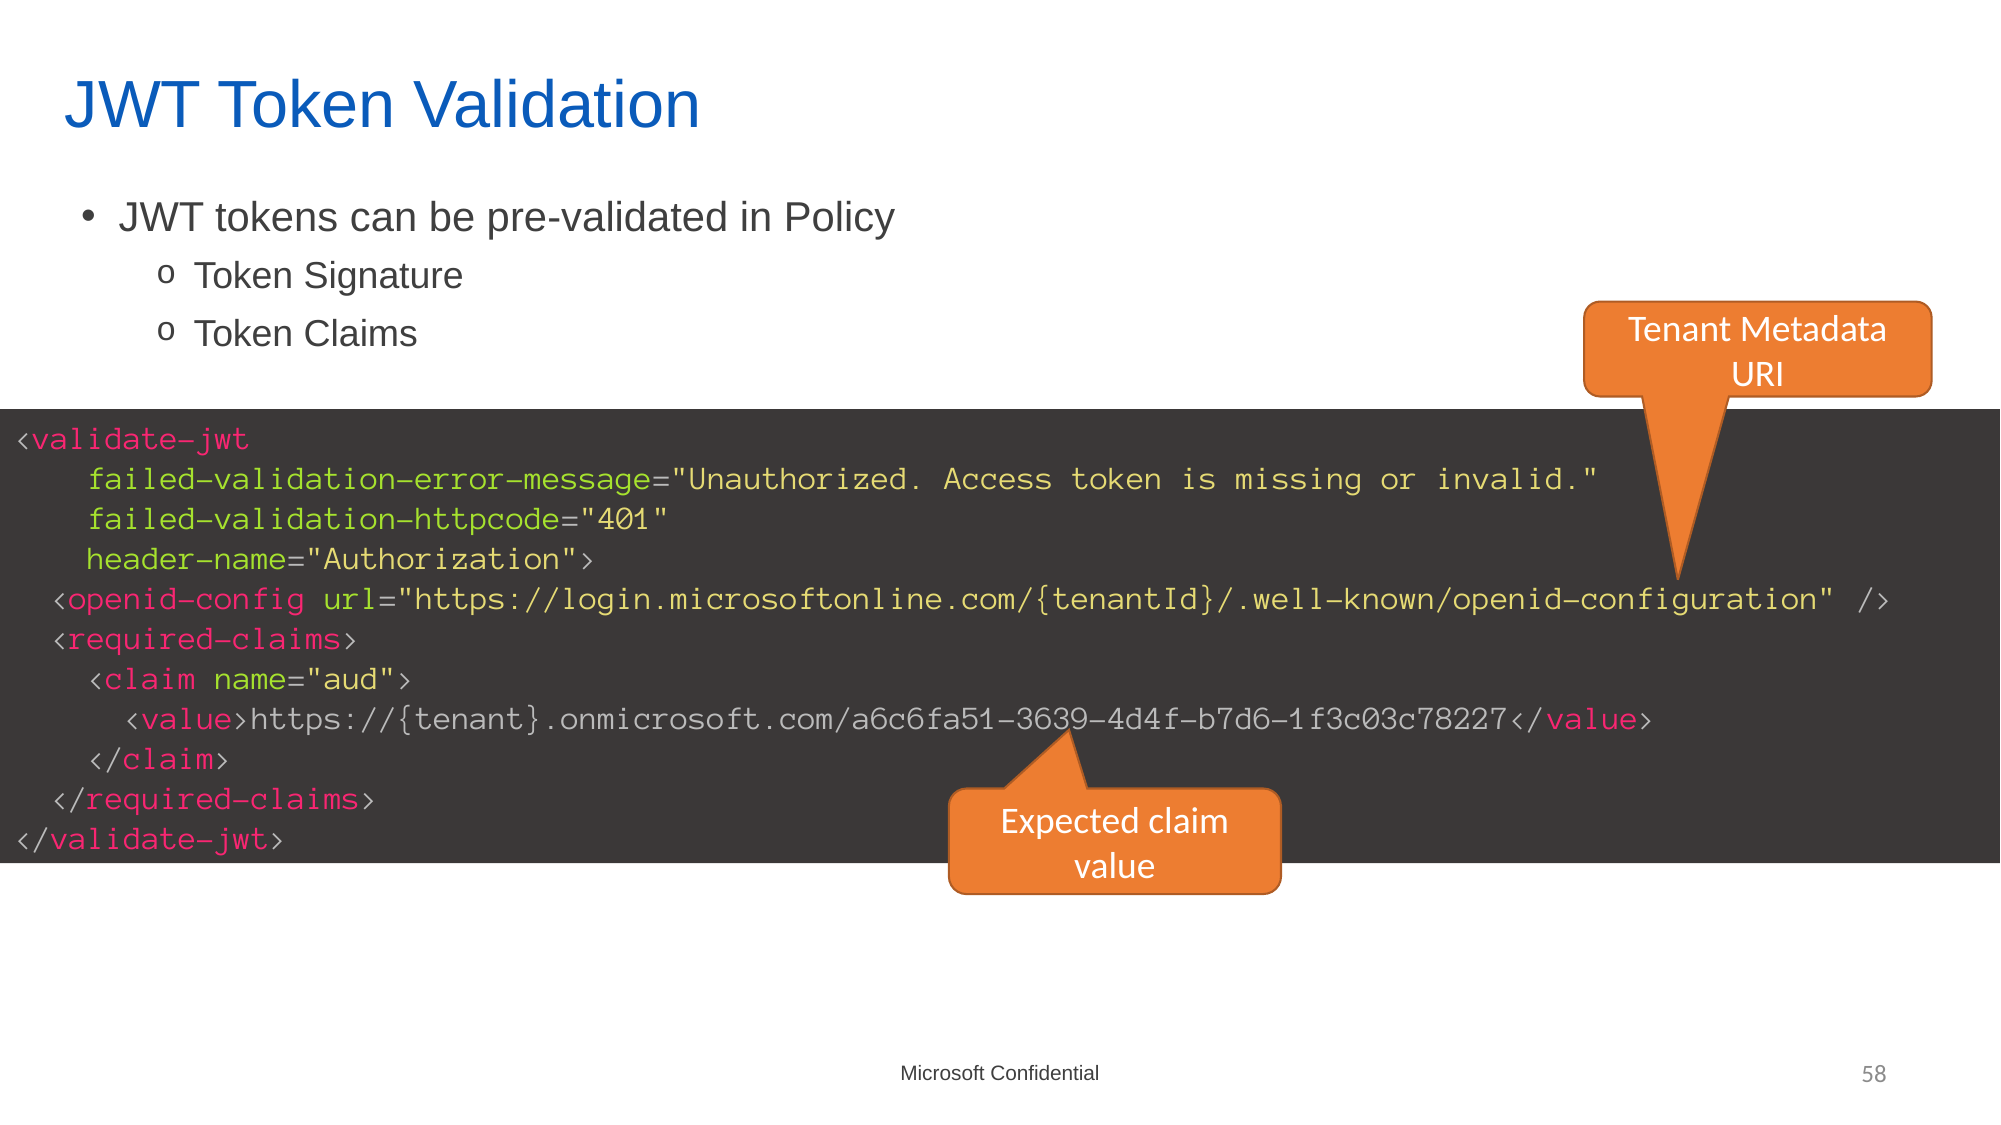

# JWT Token Validation
JWT tokens can be pre-validated in Policy
Token Signature
Token Claims
Tenant Metadata URI
<validate-jwt
    failed-validation-error-message="Unauthorized. Access token is missing or invalid."
    failed-validation-httpcode="401"
    header-name="Authorization">
  <openid-config url="https://login.microsoftonline.com/{tenantId}/.well-known/openid-configuration" />
  <required-claims>
    <claim name="aud">
      <value>https://{tenant}.onmicrosoft.com/a6c6fa51-3639-4d4f-b7d6-1f3c03c78227</value>
    </claim>
  </required-claims>
</validate-jwt>
Expected claim value
58